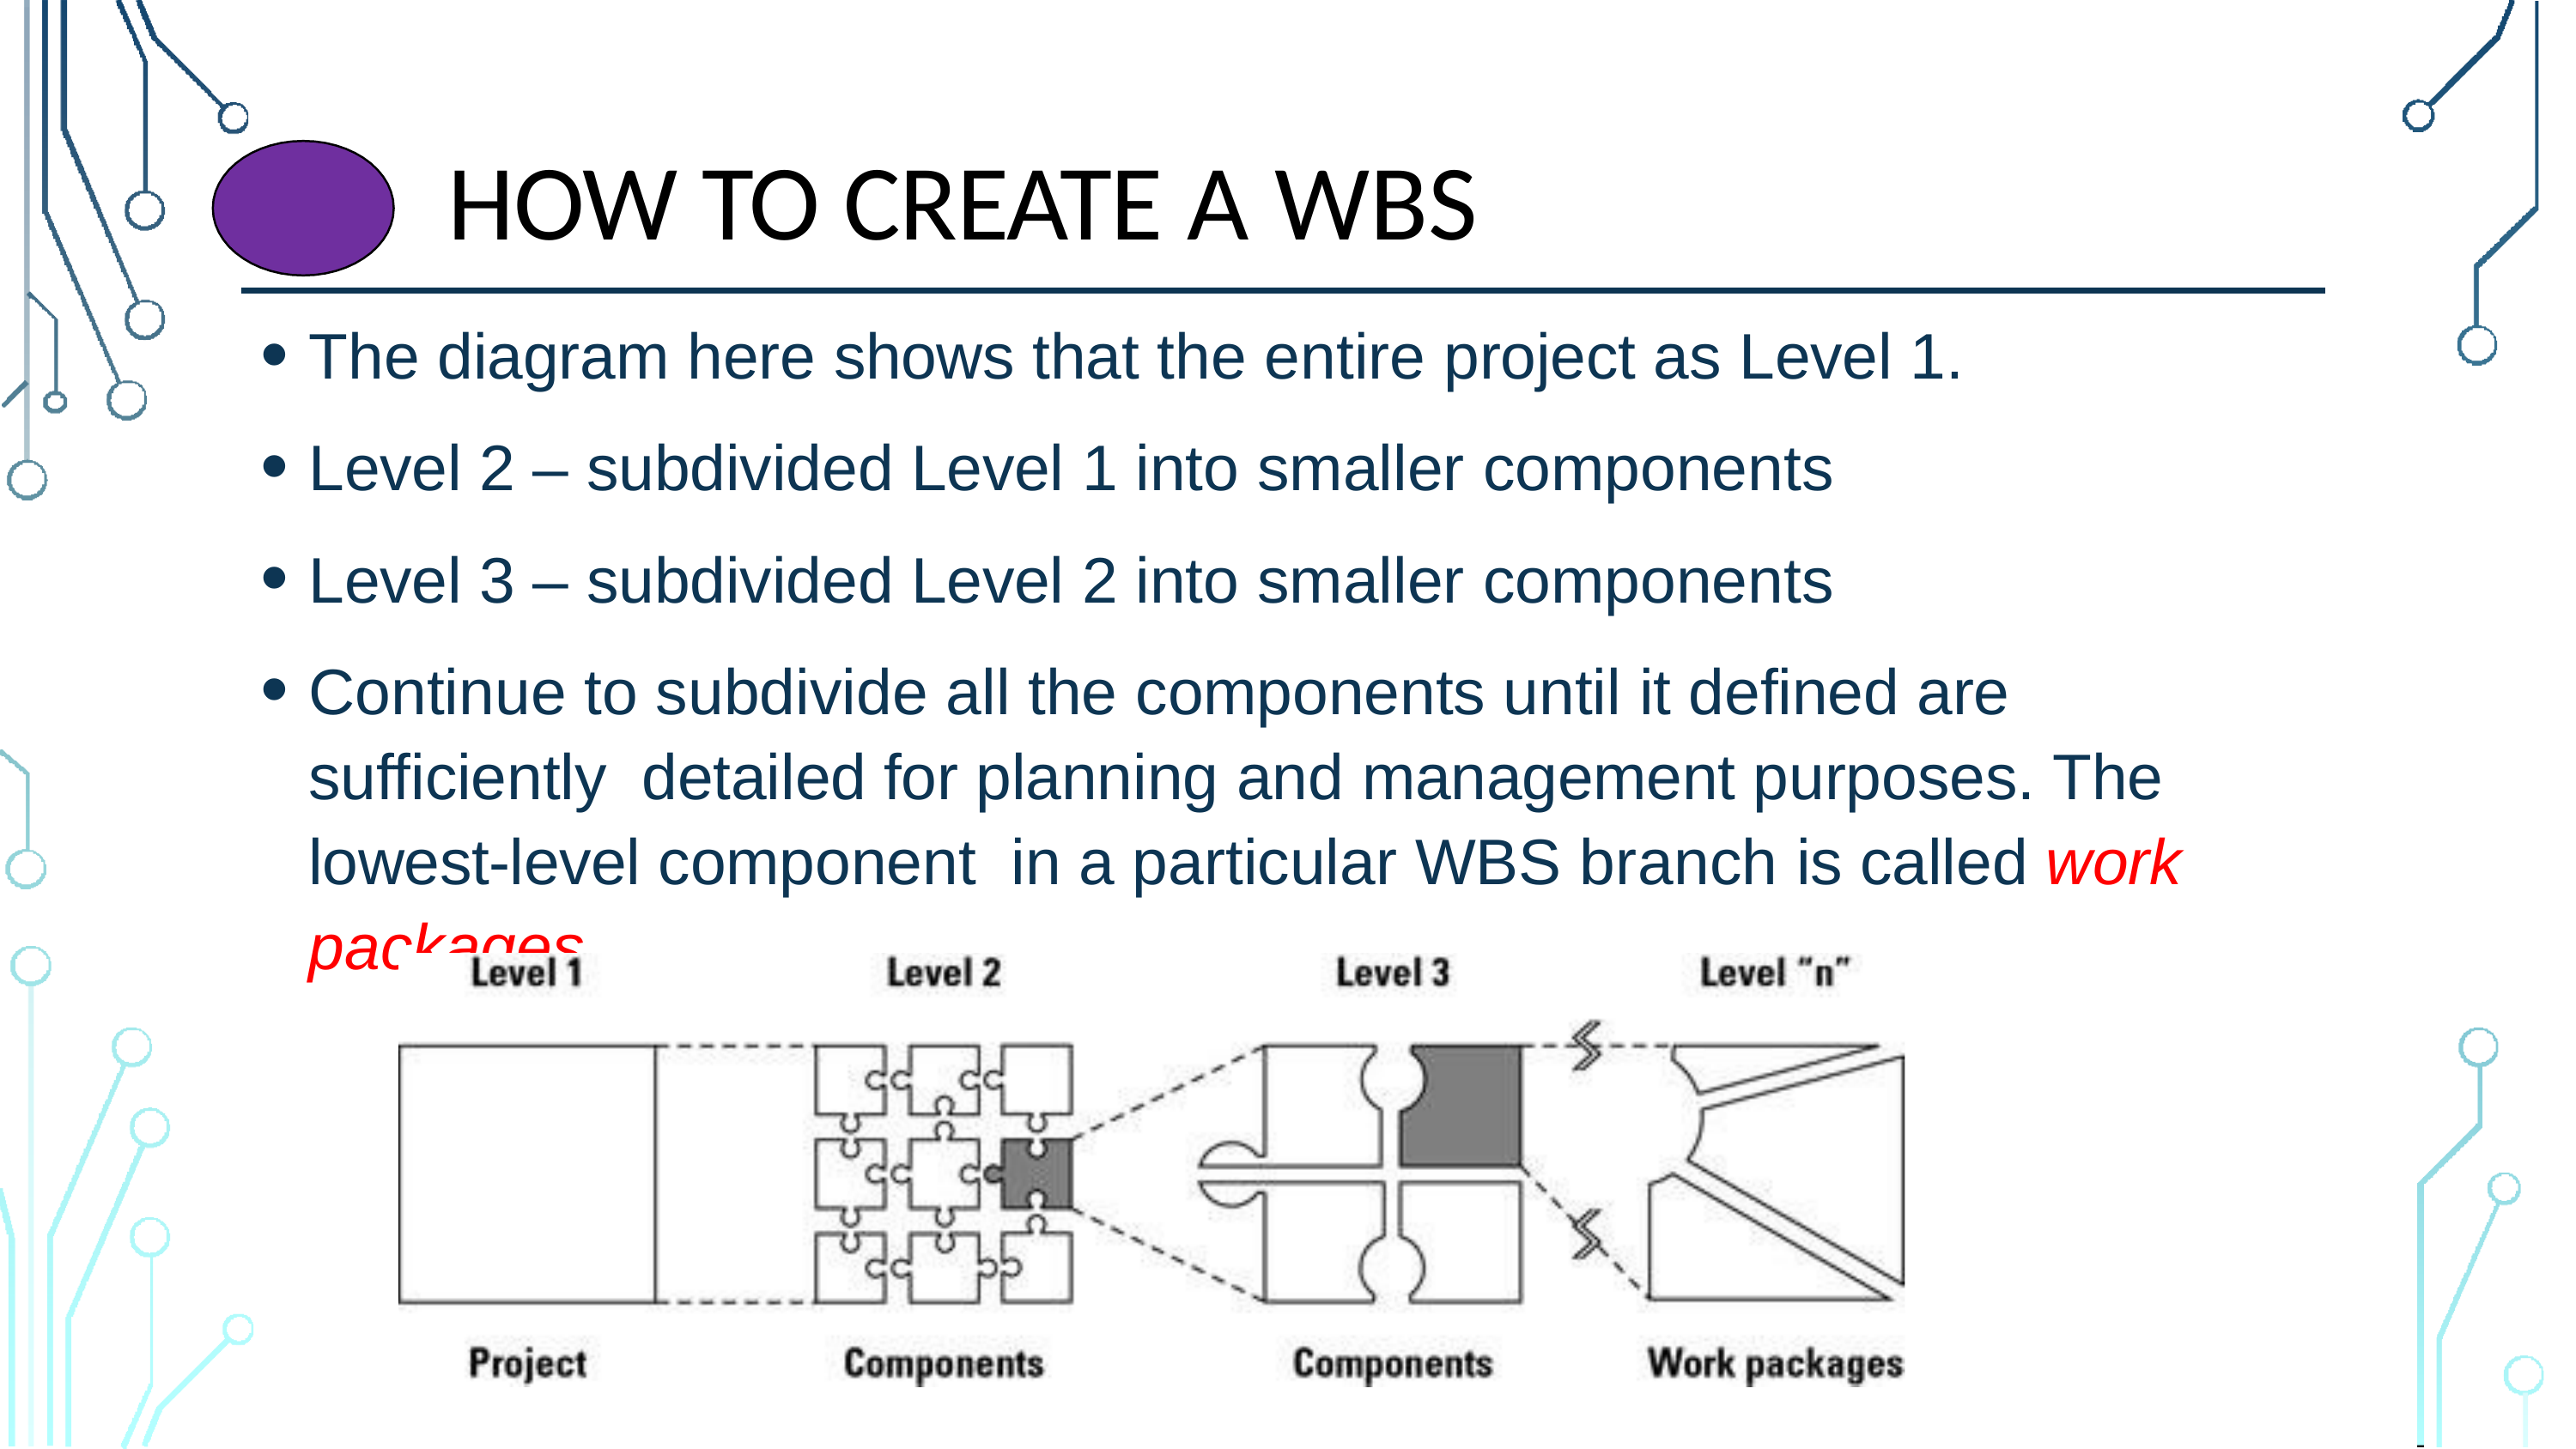

# HOW TO CREATE A WBS

The diagram here shows that the entire project as Level 1.
Level 2 – subdivided Level 1 into smaller components
Level 3 – subdivided Level 2 into smaller components
Continue to subdivide all the components until it defined are sufficiently  detailed for planning and management purposes. The lowest-level component  in a particular WBS branch is called work packages.